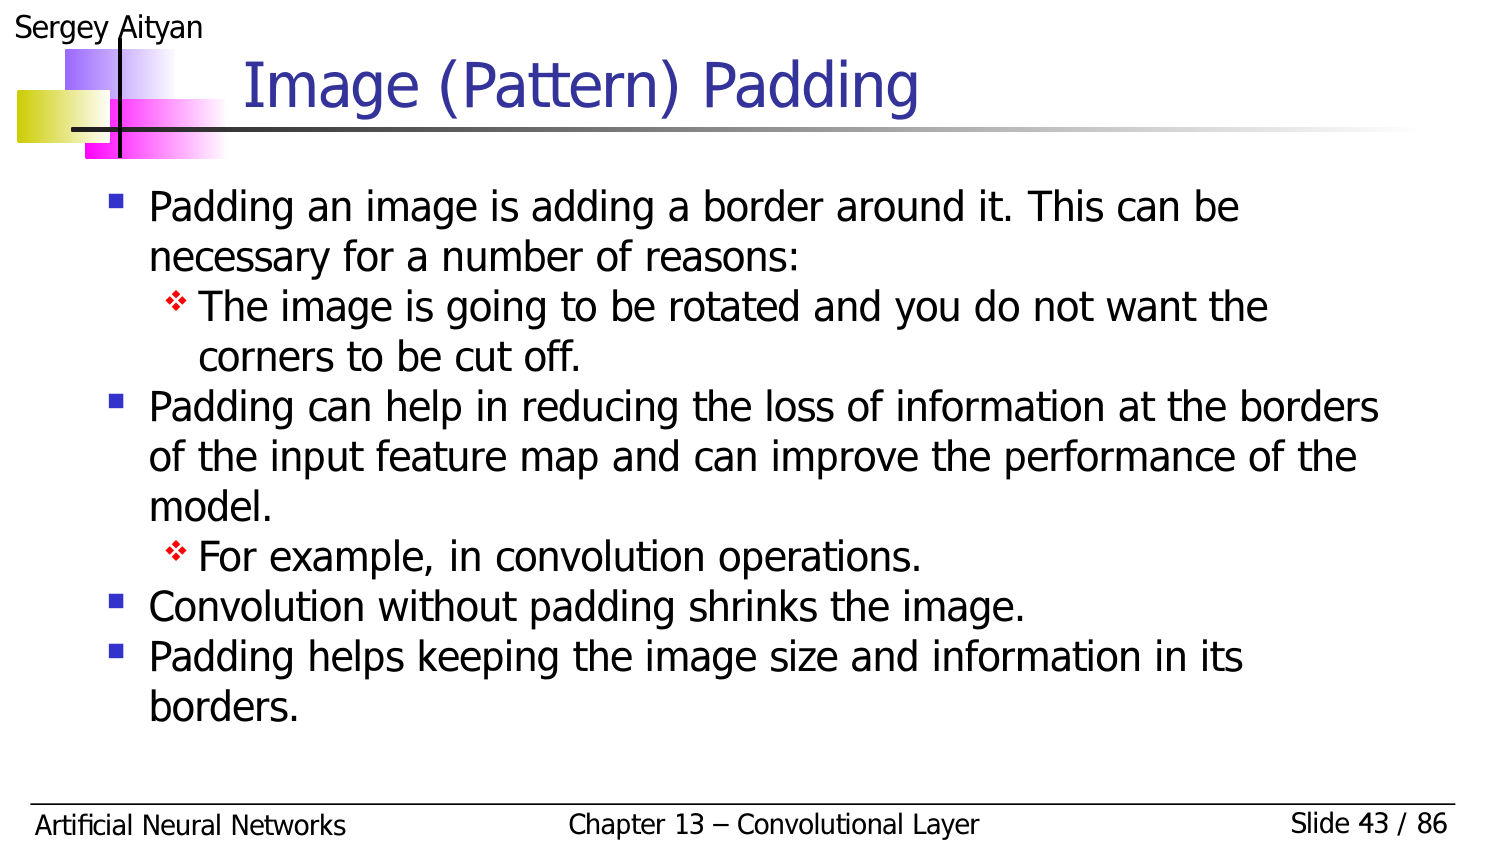

# Image (Pattern) Padding
Padding an image is adding a border around it. This can be necessary for a number of reasons:
The image is going to be rotated and you do not want the corners to be cut off.
Padding can help in reducing the loss of information at the borders of the input feature map and can improve the performance of the model.
For example, in convolution operations.
Convolution without padding shrinks the image.
Padding helps keeping the image size and information in its borders.